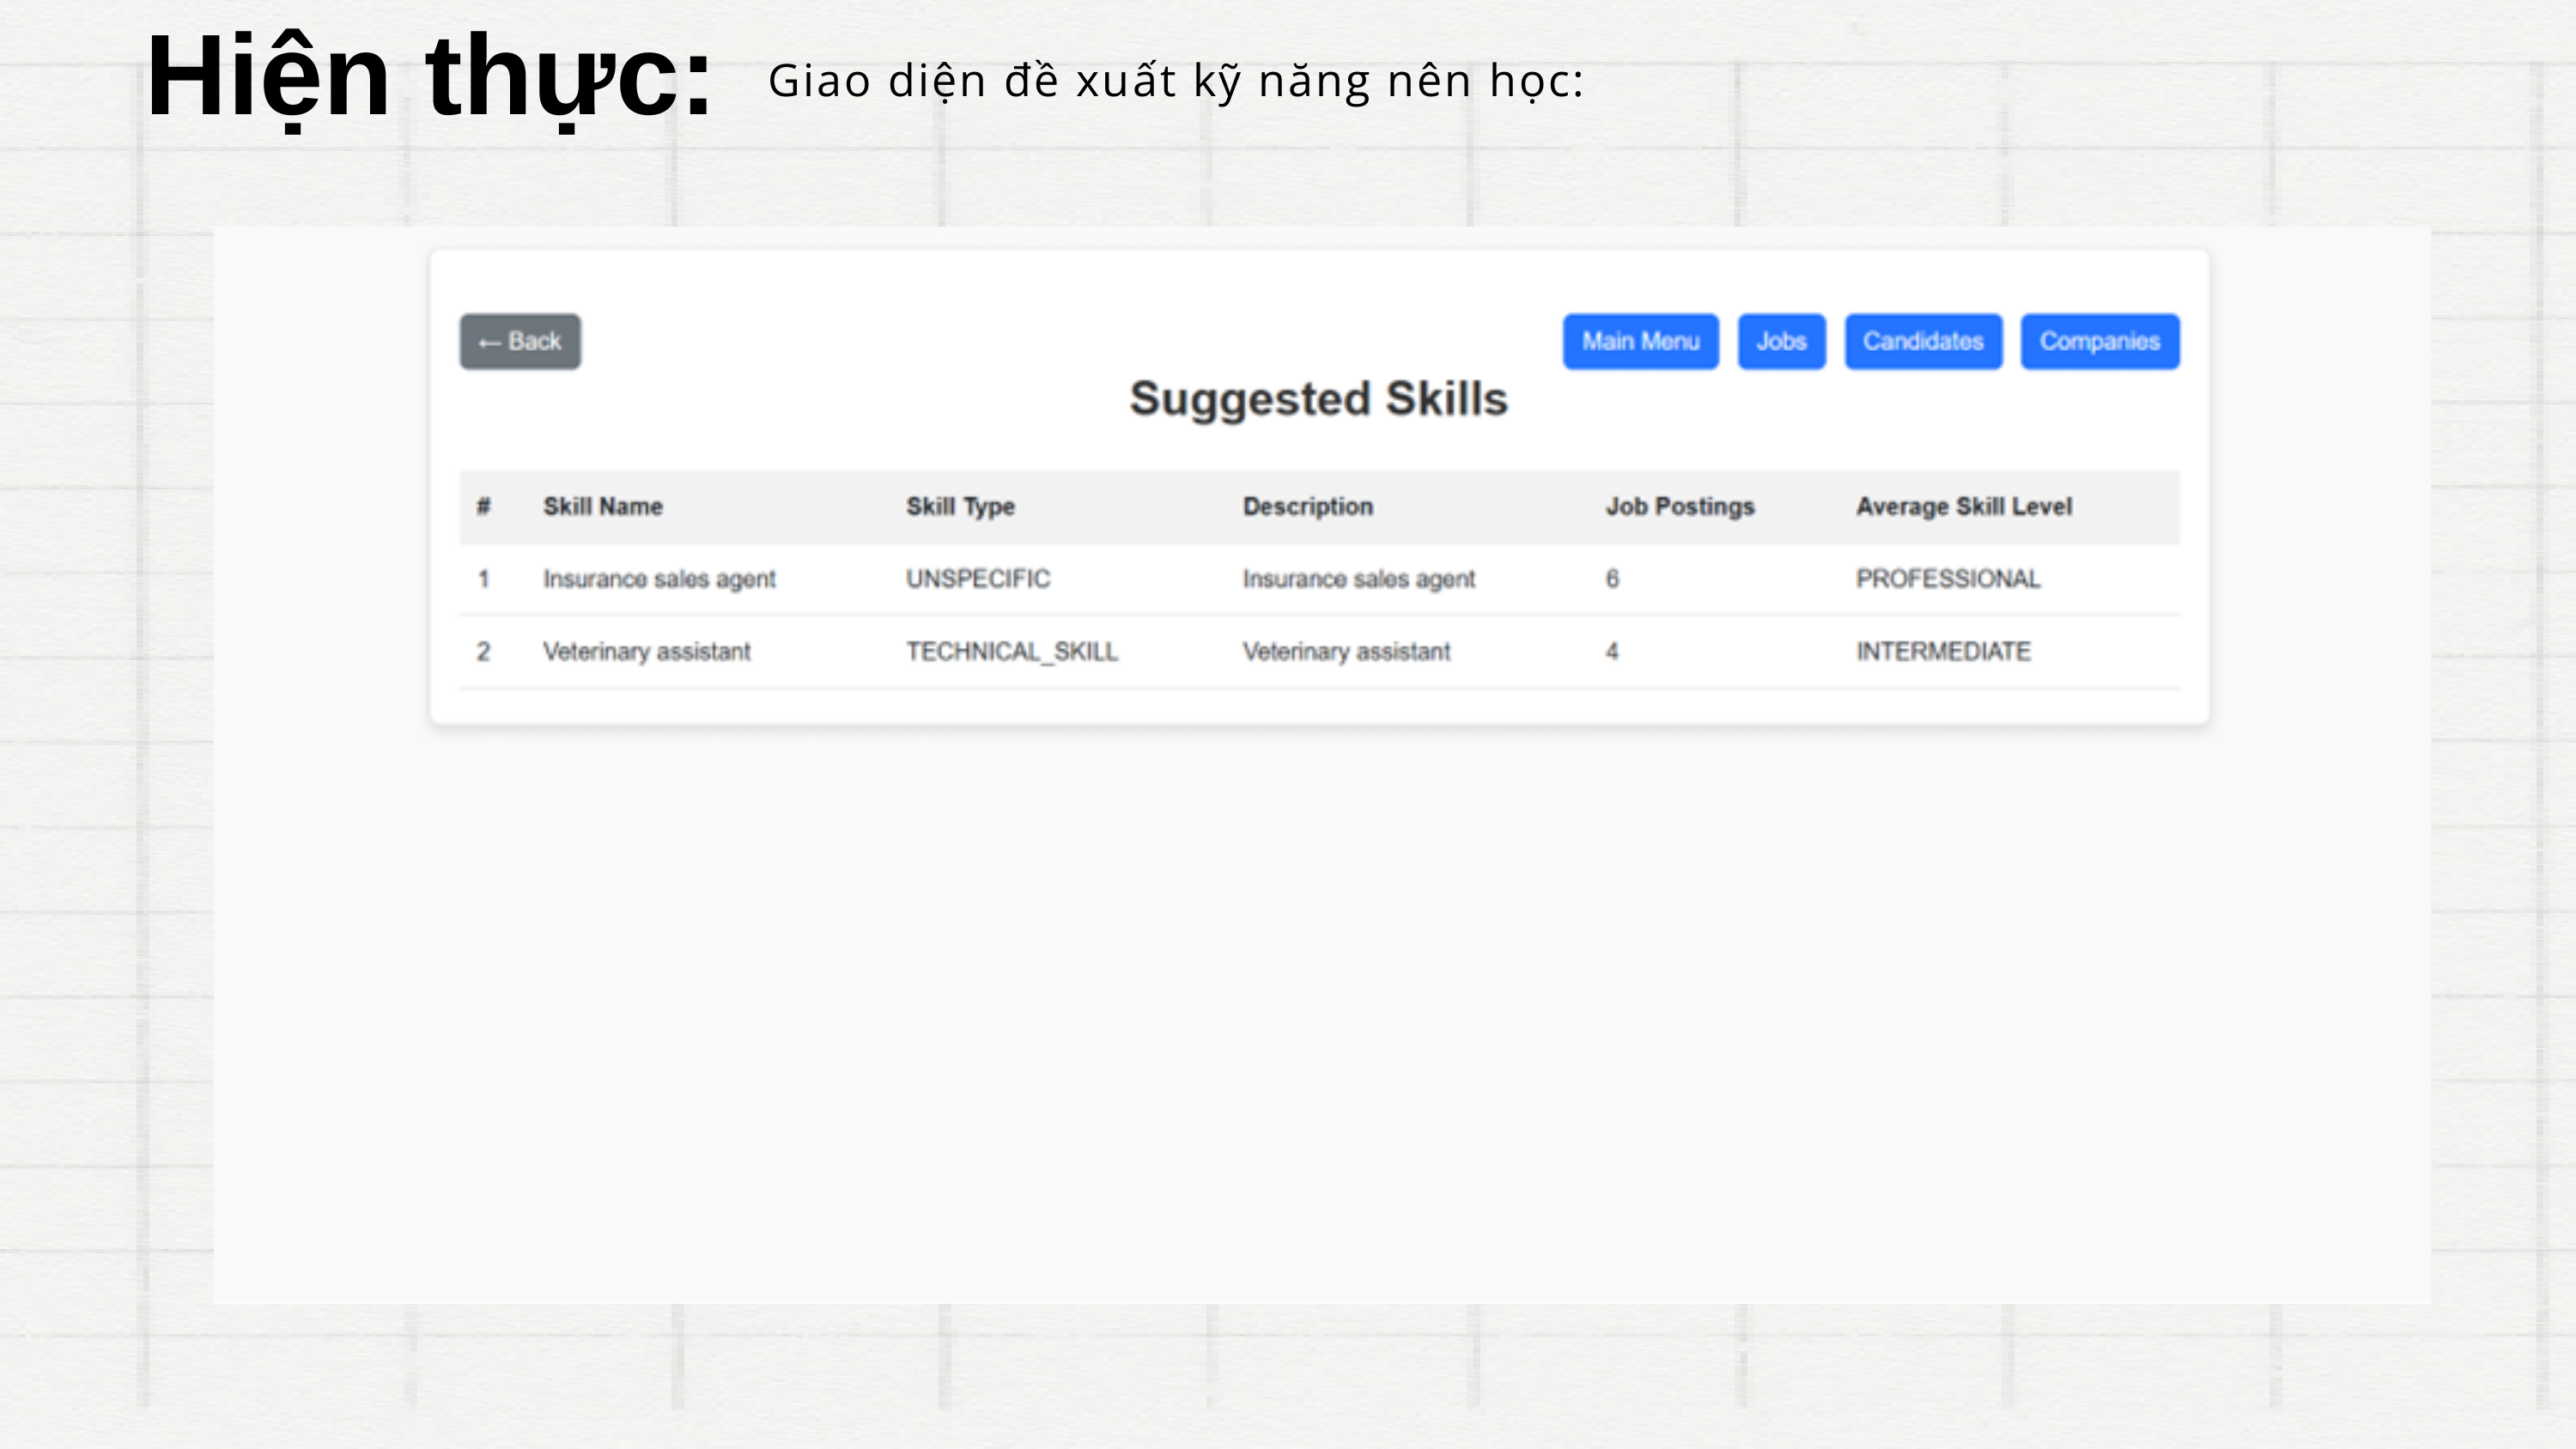

Hiện thực:
Giao diện đề xuất kỹ năng nên học: